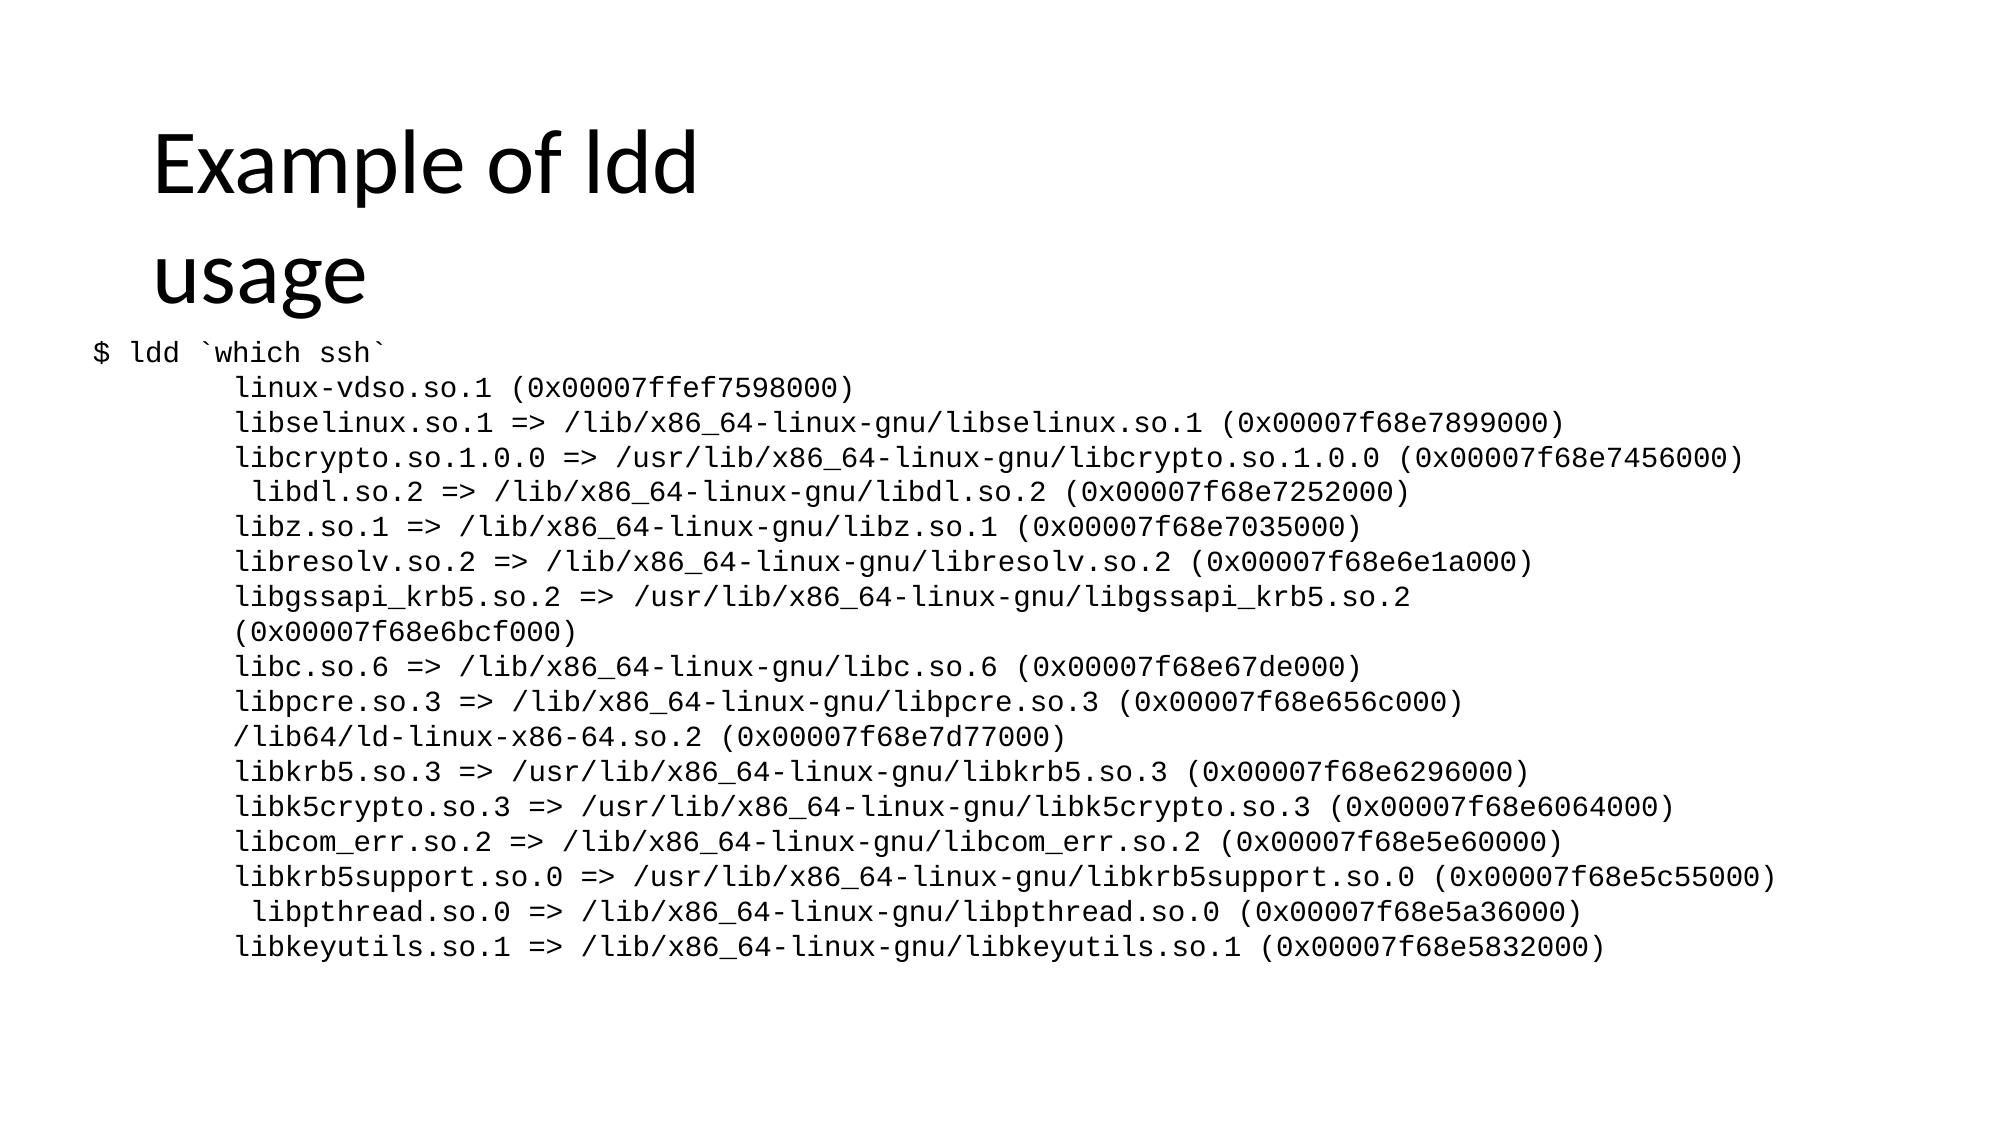

# Example of ldd usage
$ ldd `which ssh`
linux-vdso.so.1 (0x00007ffef7598000)
libselinux.so.1 => /lib/x86_64-linux-gnu/libselinux.so.1 (0x00007f68e7899000)  libcrypto.so.1.0.0 => /usr/lib/x86_64-linux-gnu/libcrypto.so.1.0.0 (0x00007f68e7456000)  libdl.so.2 => /lib/x86_64-linux-gnu/libdl.so.2 (0x00007f68e7252000)
libz.so.1 => /lib/x86_64-linux-gnu/libz.so.1 (0x00007f68e7035000)  libresolv.so.2 => /lib/x86_64-linux-gnu/libresolv.so.2 (0x00007f68e6e1a000)
libgssapi_krb5.so.2 => /usr/lib/x86_64-linux-gnu/libgssapi_krb5.so.2 (0x00007f68e6bcf000)
libc.so.6 => /lib/x86_64-linux-gnu/libc.so.6 (0x00007f68e67de000)  libpcre.so.3 => /lib/x86_64-linux-gnu/libpcre.so.3 (0x00007f68e656c000)
/lib64/ld-linux-x86-64.so.2 (0x00007f68e7d77000)
libkrb5.so.3 => /usr/lib/x86_64-linux-gnu/libkrb5.so.3 (0x00007f68e6296000)  libk5crypto.so.3 => /usr/lib/x86_64-linux-gnu/libk5crypto.so.3 (0x00007f68e6064000)  libcom_err.so.2 => /lib/x86_64-linux-gnu/libcom_err.so.2 (0x00007f68e5e60000)  libkrb5support.so.0 => /usr/lib/x86_64-linux-gnu/libkrb5support.so.0 (0x00007f68e5c55000)  libpthread.so.0 => /lib/x86_64-linux-gnu/libpthread.so.0 (0x00007f68e5a36000)  libkeyutils.so.1 => /lib/x86_64-linux-gnu/libkeyutils.so.1 (0x00007f68e5832000)